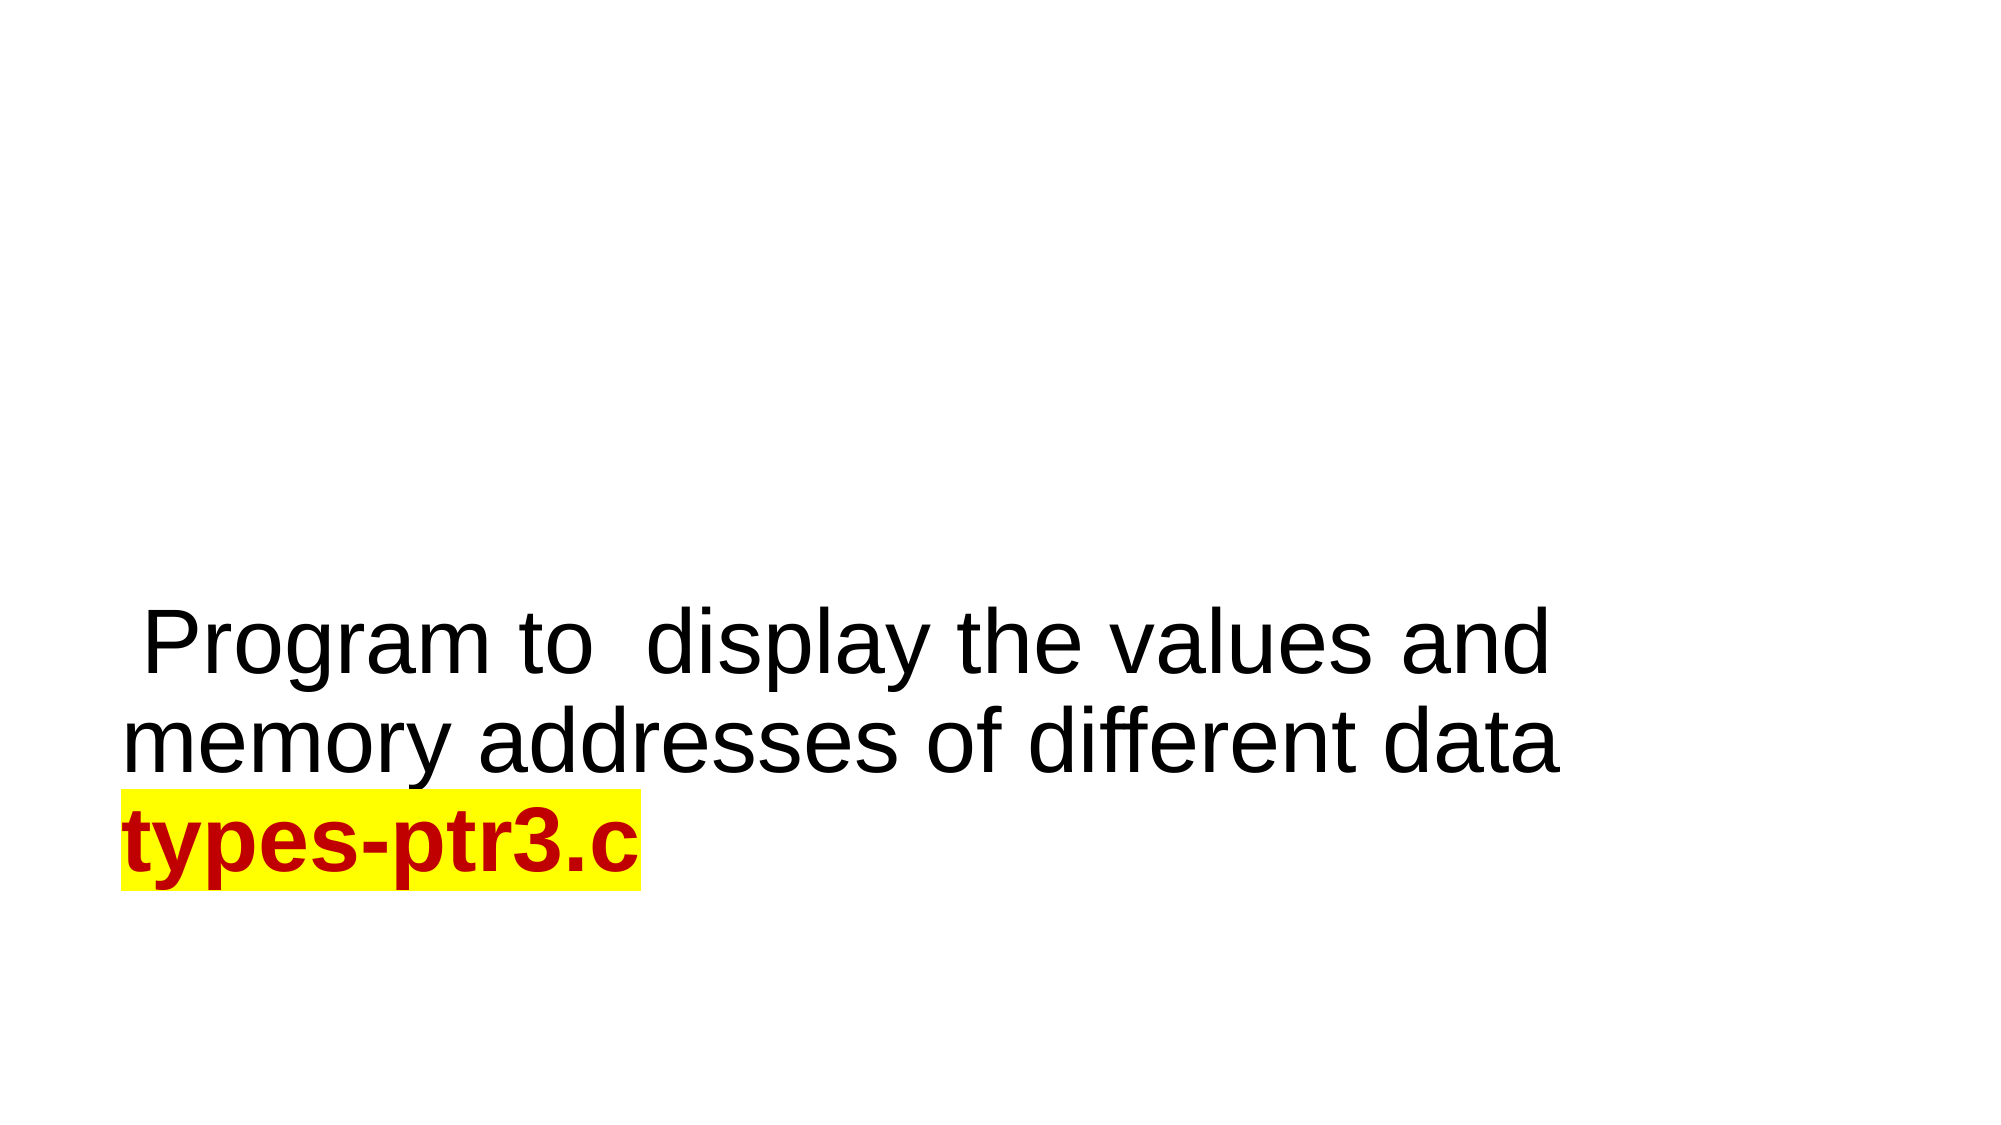

# Program to  display the values and memory addresses of different data types-ptr3.c